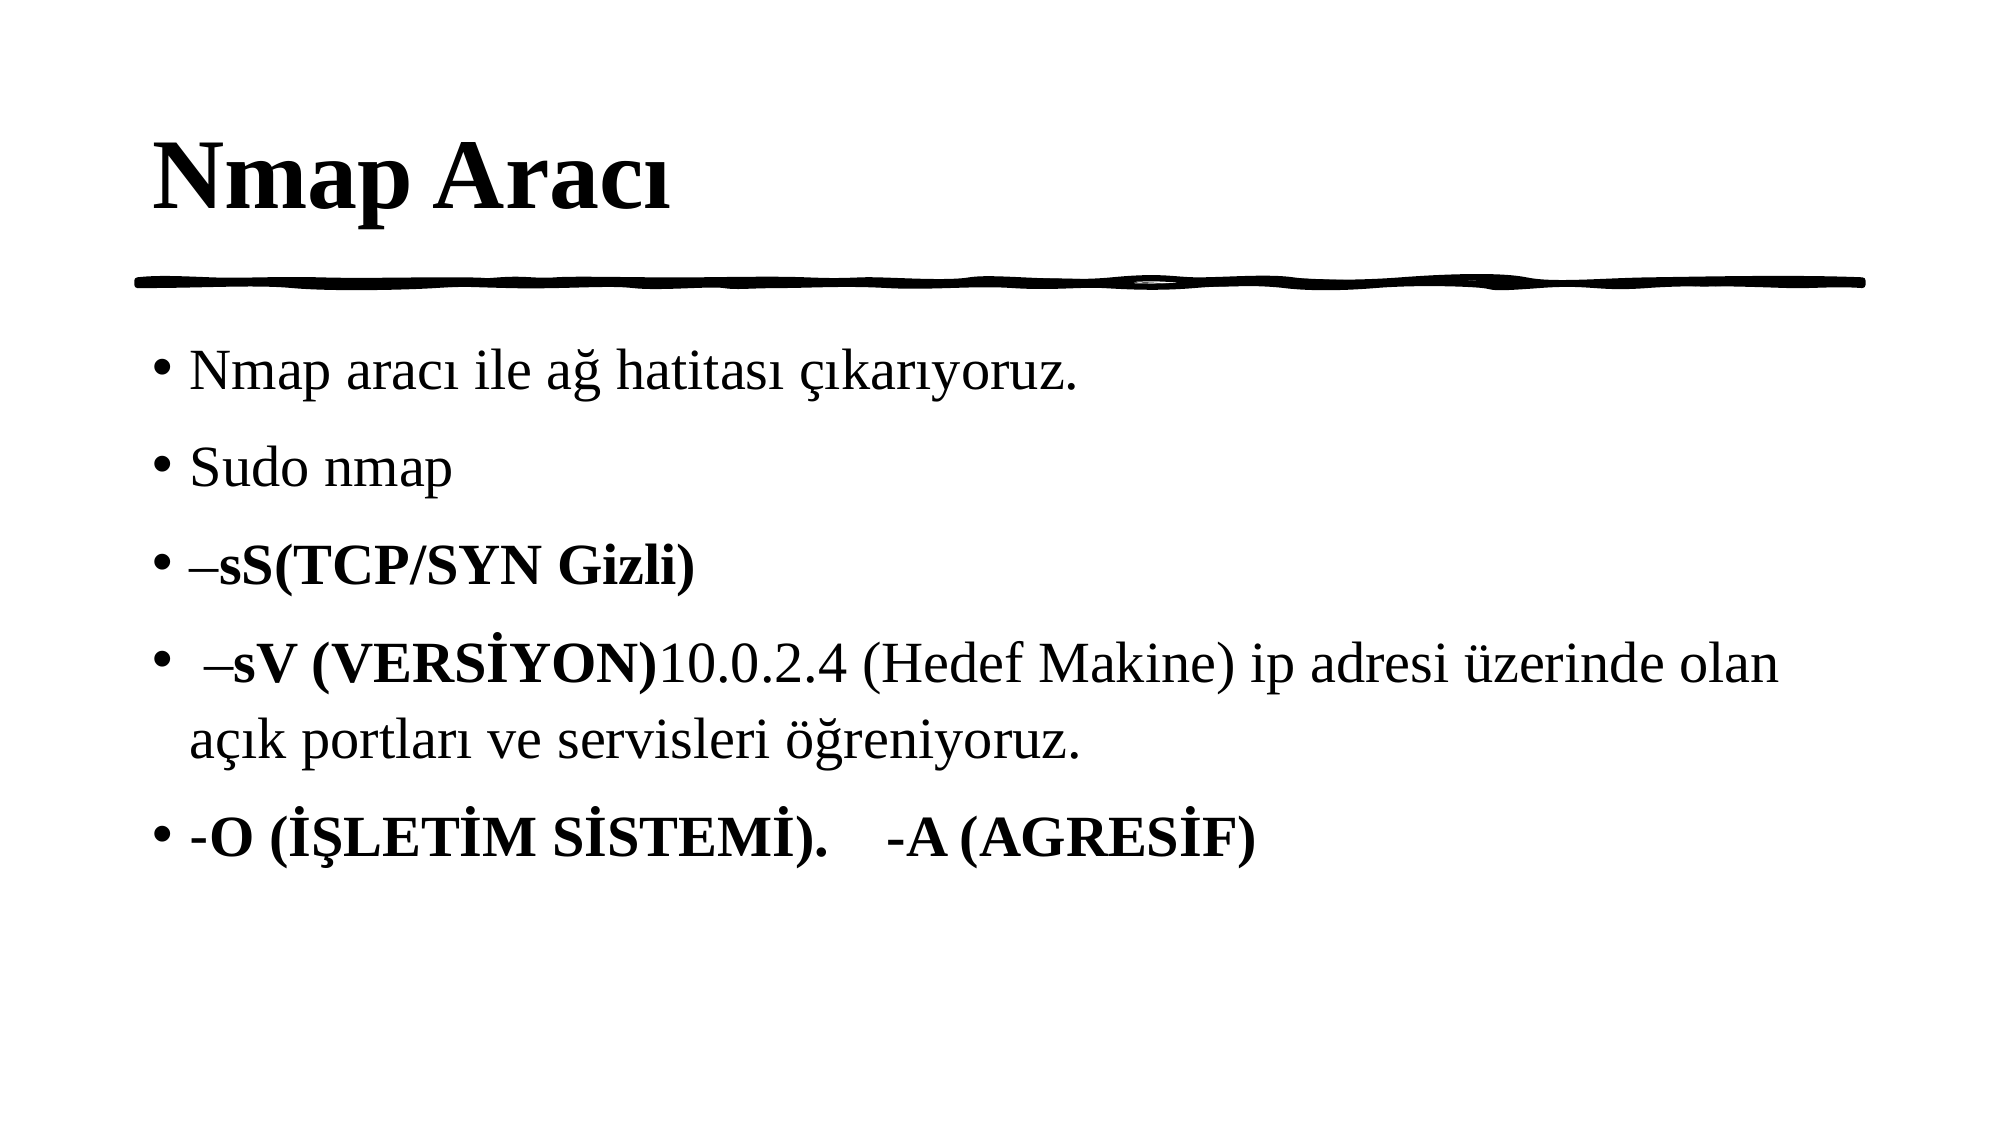

# Nmap Aracı
Nmap aracı ile ağ hatitası çıkarıyoruz.
Sudo nmap
–sS(TCP/SYN Gizli)
 –sV (VERSİYON)10.0.2.4 (Hedef Makine) ip adresi üzerinde olan açık portları ve servisleri öğreniyoruz.
-O (İŞLETİM SİSTEMİ).    -A (AGRESİF)